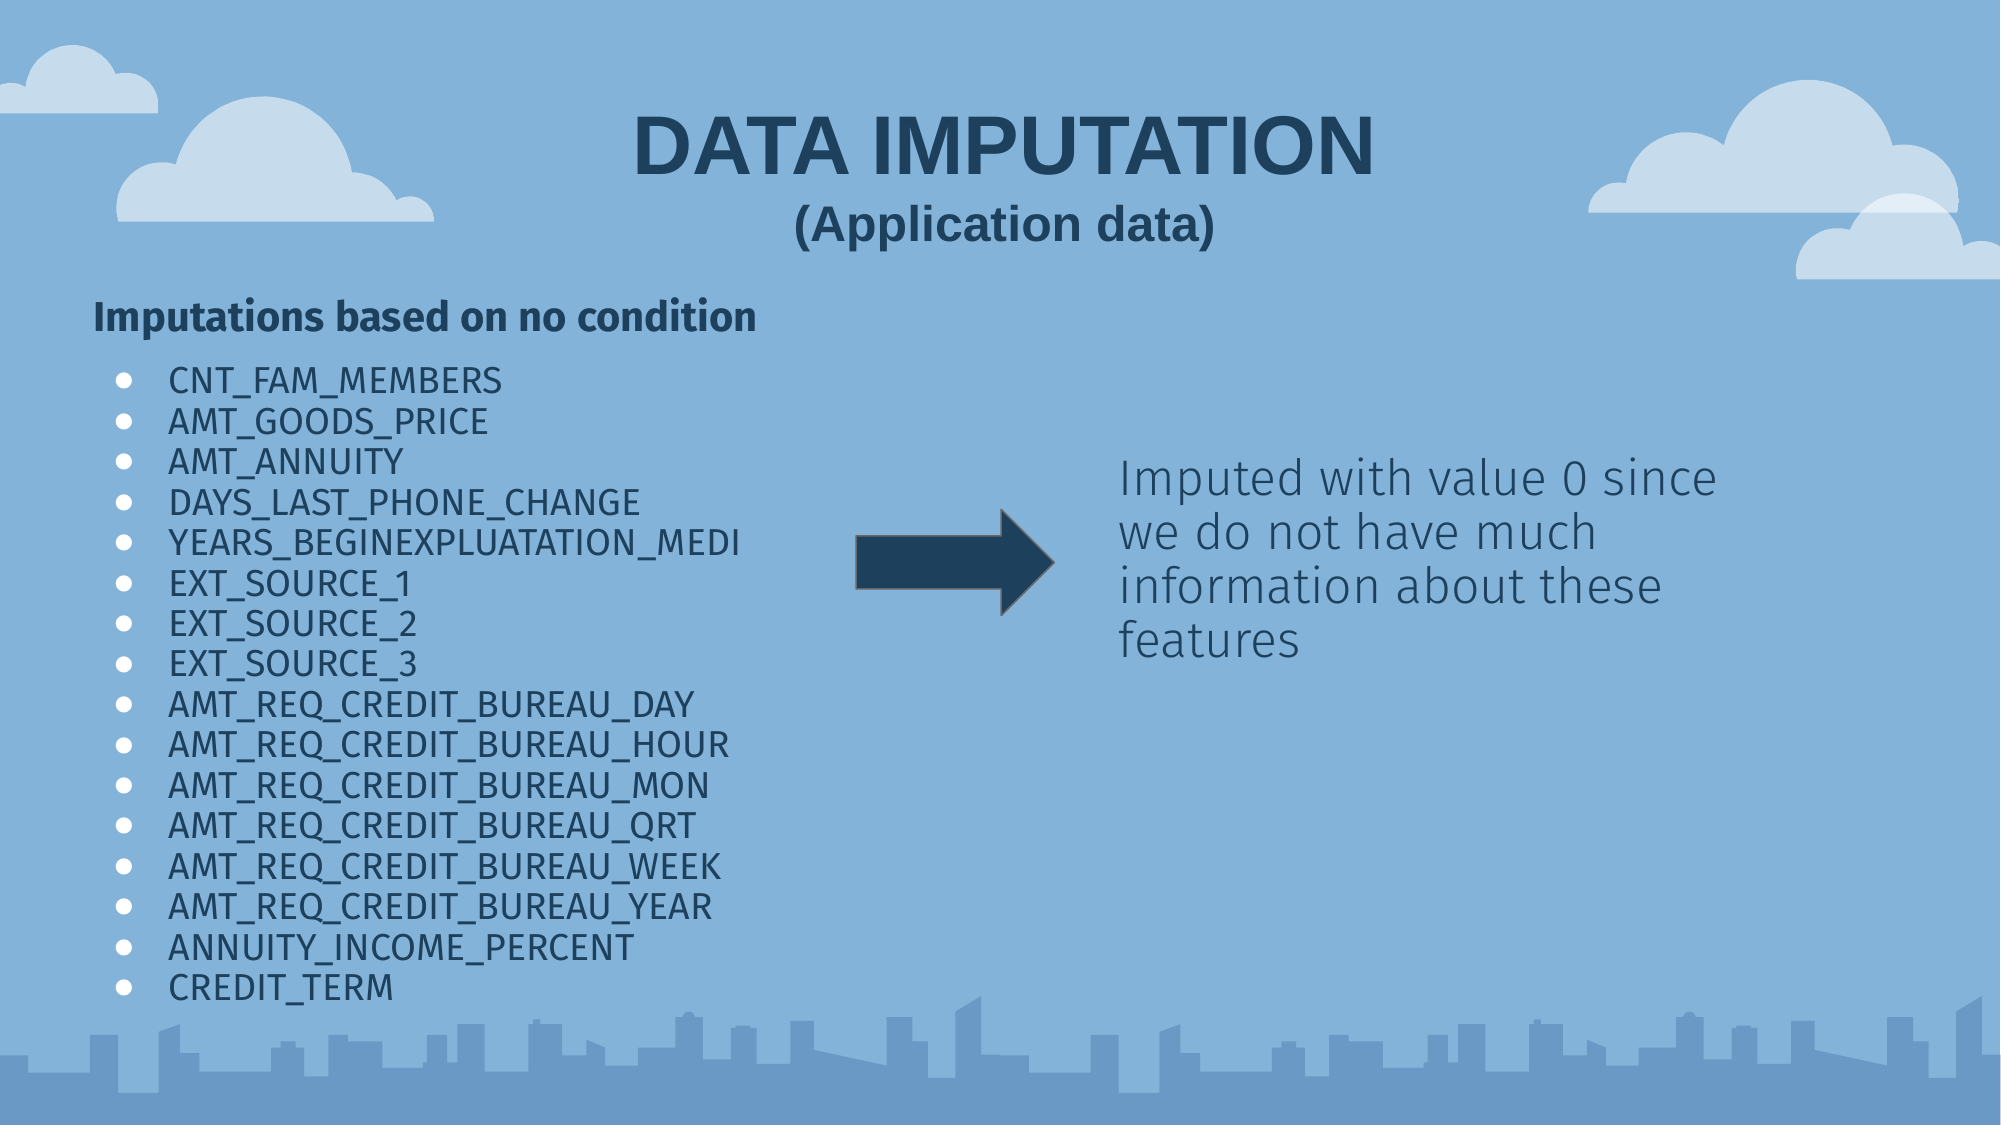

DATA IMPUTATION
(Application data)
Imputations based on no condition
CNT_FAM_MEMBERS
AMT_GOODS_PRICE
AMT_ANNUITY
DAYS_LAST_PHONE_CHANGE
YEARS_BEGINEXPLUATATION_MEDI
EXT_SOURCE_1
EXT_SOURCE_2
EXT_SOURCE_3
AMT_REQ_CREDIT_BUREAU_DAY
AMT_REQ_CREDIT_BUREAU_HOUR
AMT_REQ_CREDIT_BUREAU_MON
AMT_REQ_CREDIT_BUREAU_QRT
AMT_REQ_CREDIT_BUREAU_WEEK
AMT_REQ_CREDIT_BUREAU_YEAR
ANNUITY_INCOME_PERCENT
CREDIT_TERM

Imputed with value 0 since we do not have much information about these features